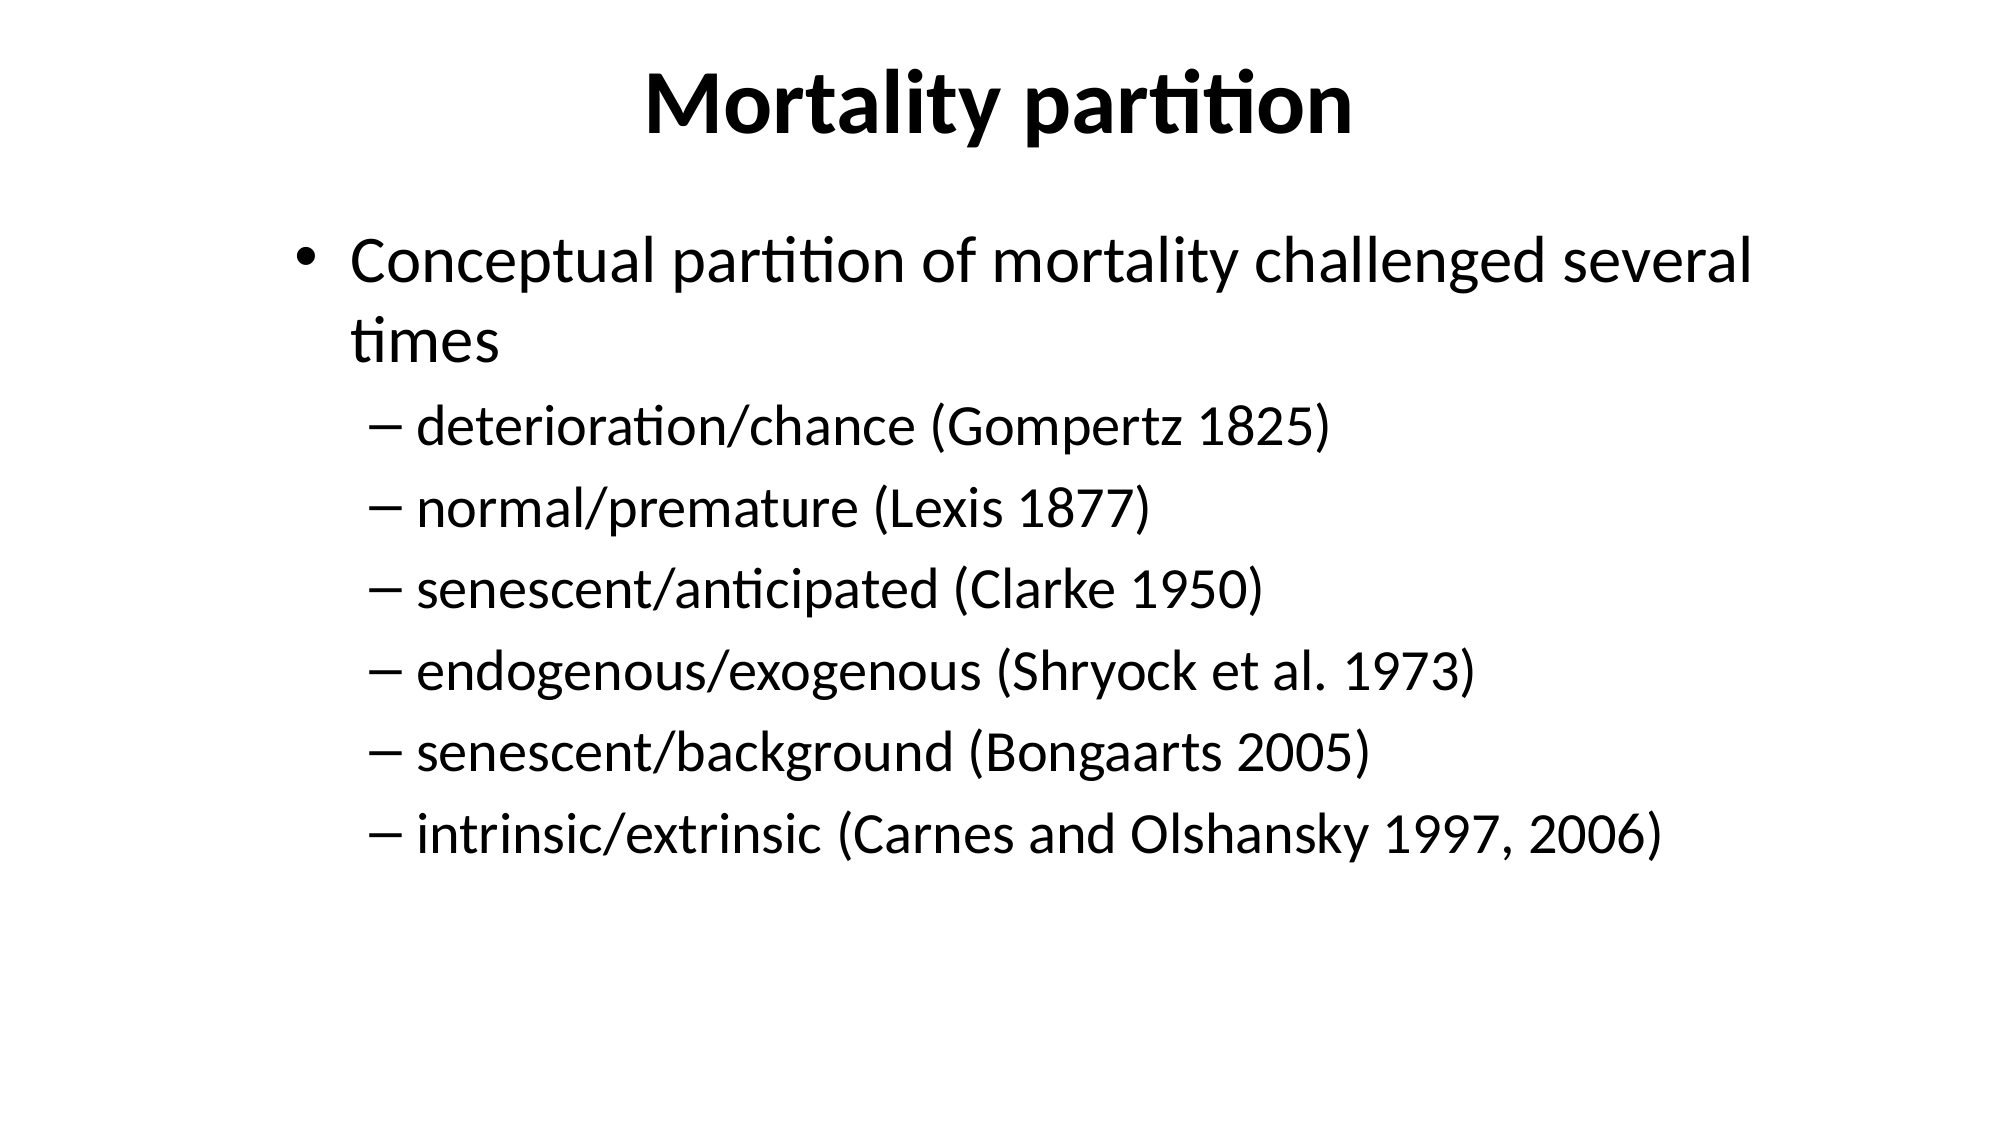

Mortality partition
Conceptual partition of mortality challenged several times
deterioration/chance (Gompertz 1825)
normal/premature (Lexis 1877)
senescent/anticipated (Clarke 1950)
endogenous/exogenous (Shryock et al. 1973)
senescent/background (Bongaarts 2005)
intrinsic/extrinsic (Carnes and Olshansky 1997, 2006)